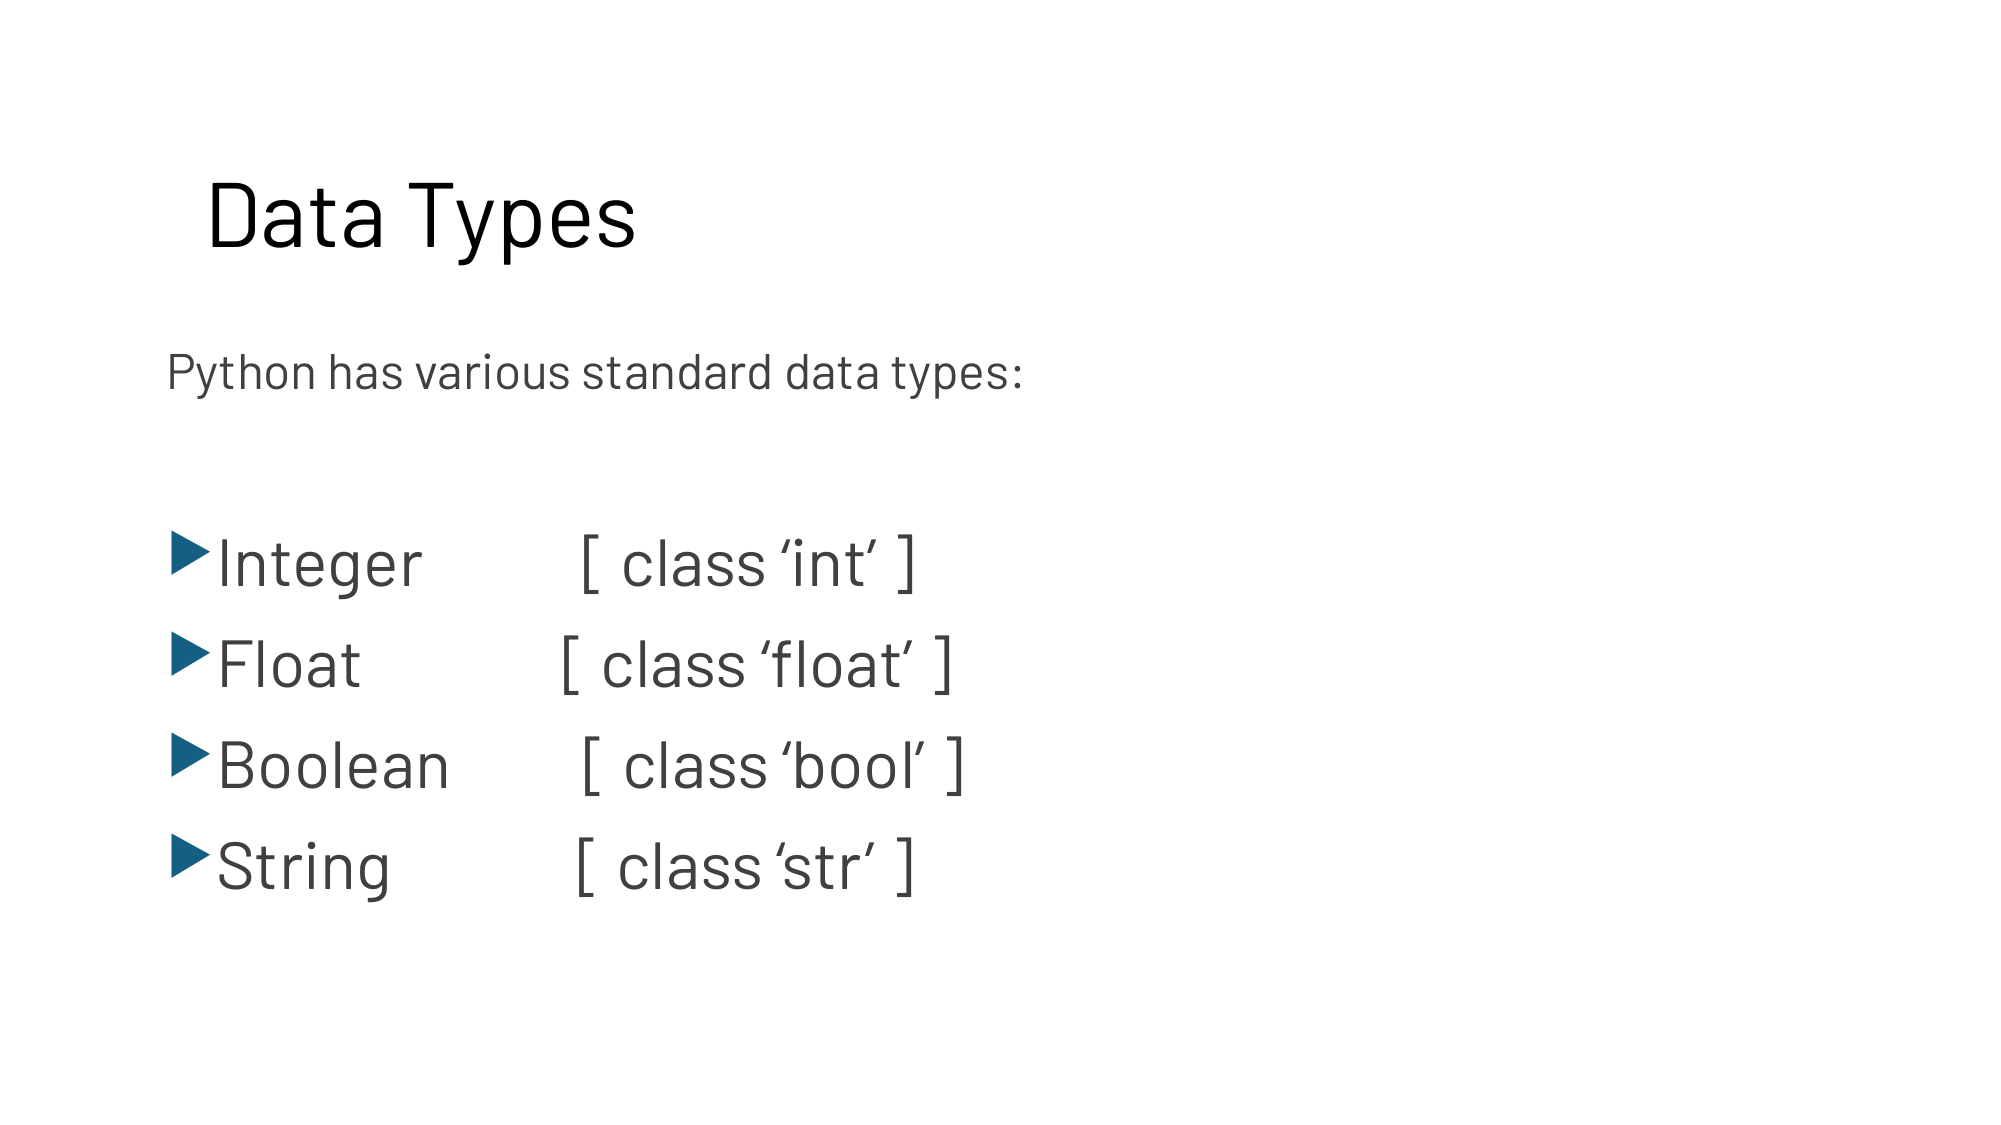

# Data Types
Python has various standard data types:
Integer            [ class ‘int’ ]
Float               [ class ‘float’ ]
Boolean          [ class ‘bool’ ]
String              [ class ‘str’ ]